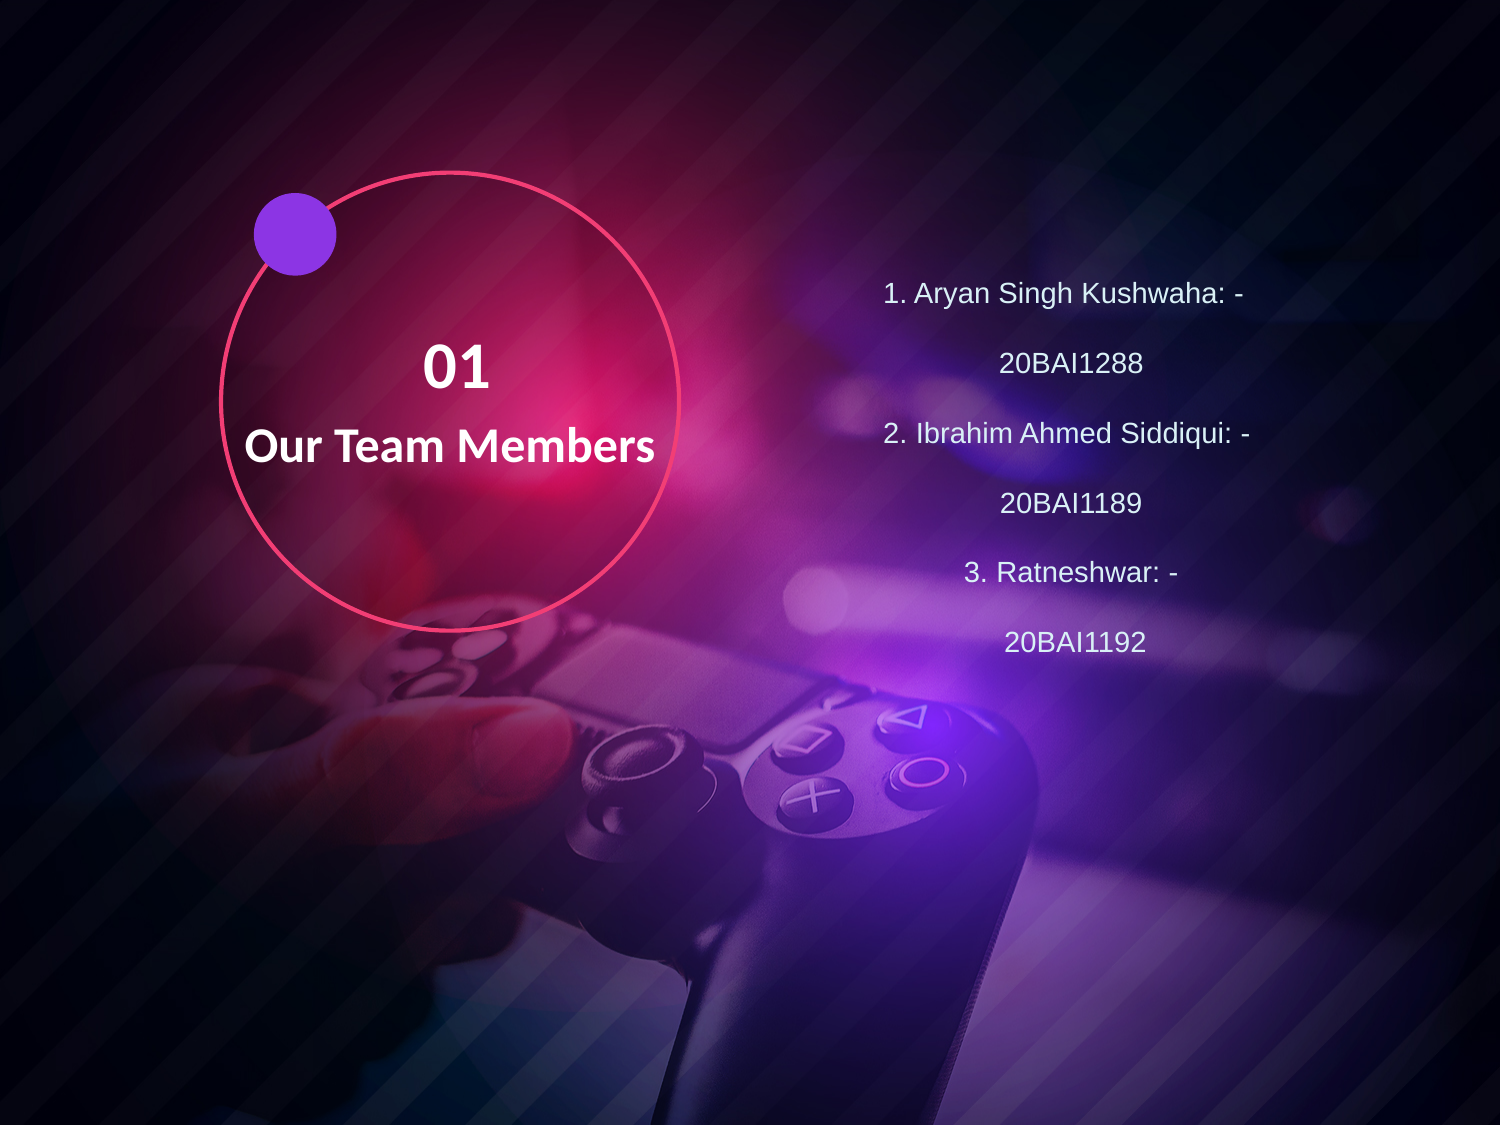

Aryan Singh Kushwaha: -
20BAI1288
2. Ibrahim Ahmed Siddiqui: -
20BAI1189​
3. Ratneshwar: -
 20BAI1192​
 01
Our Team Members